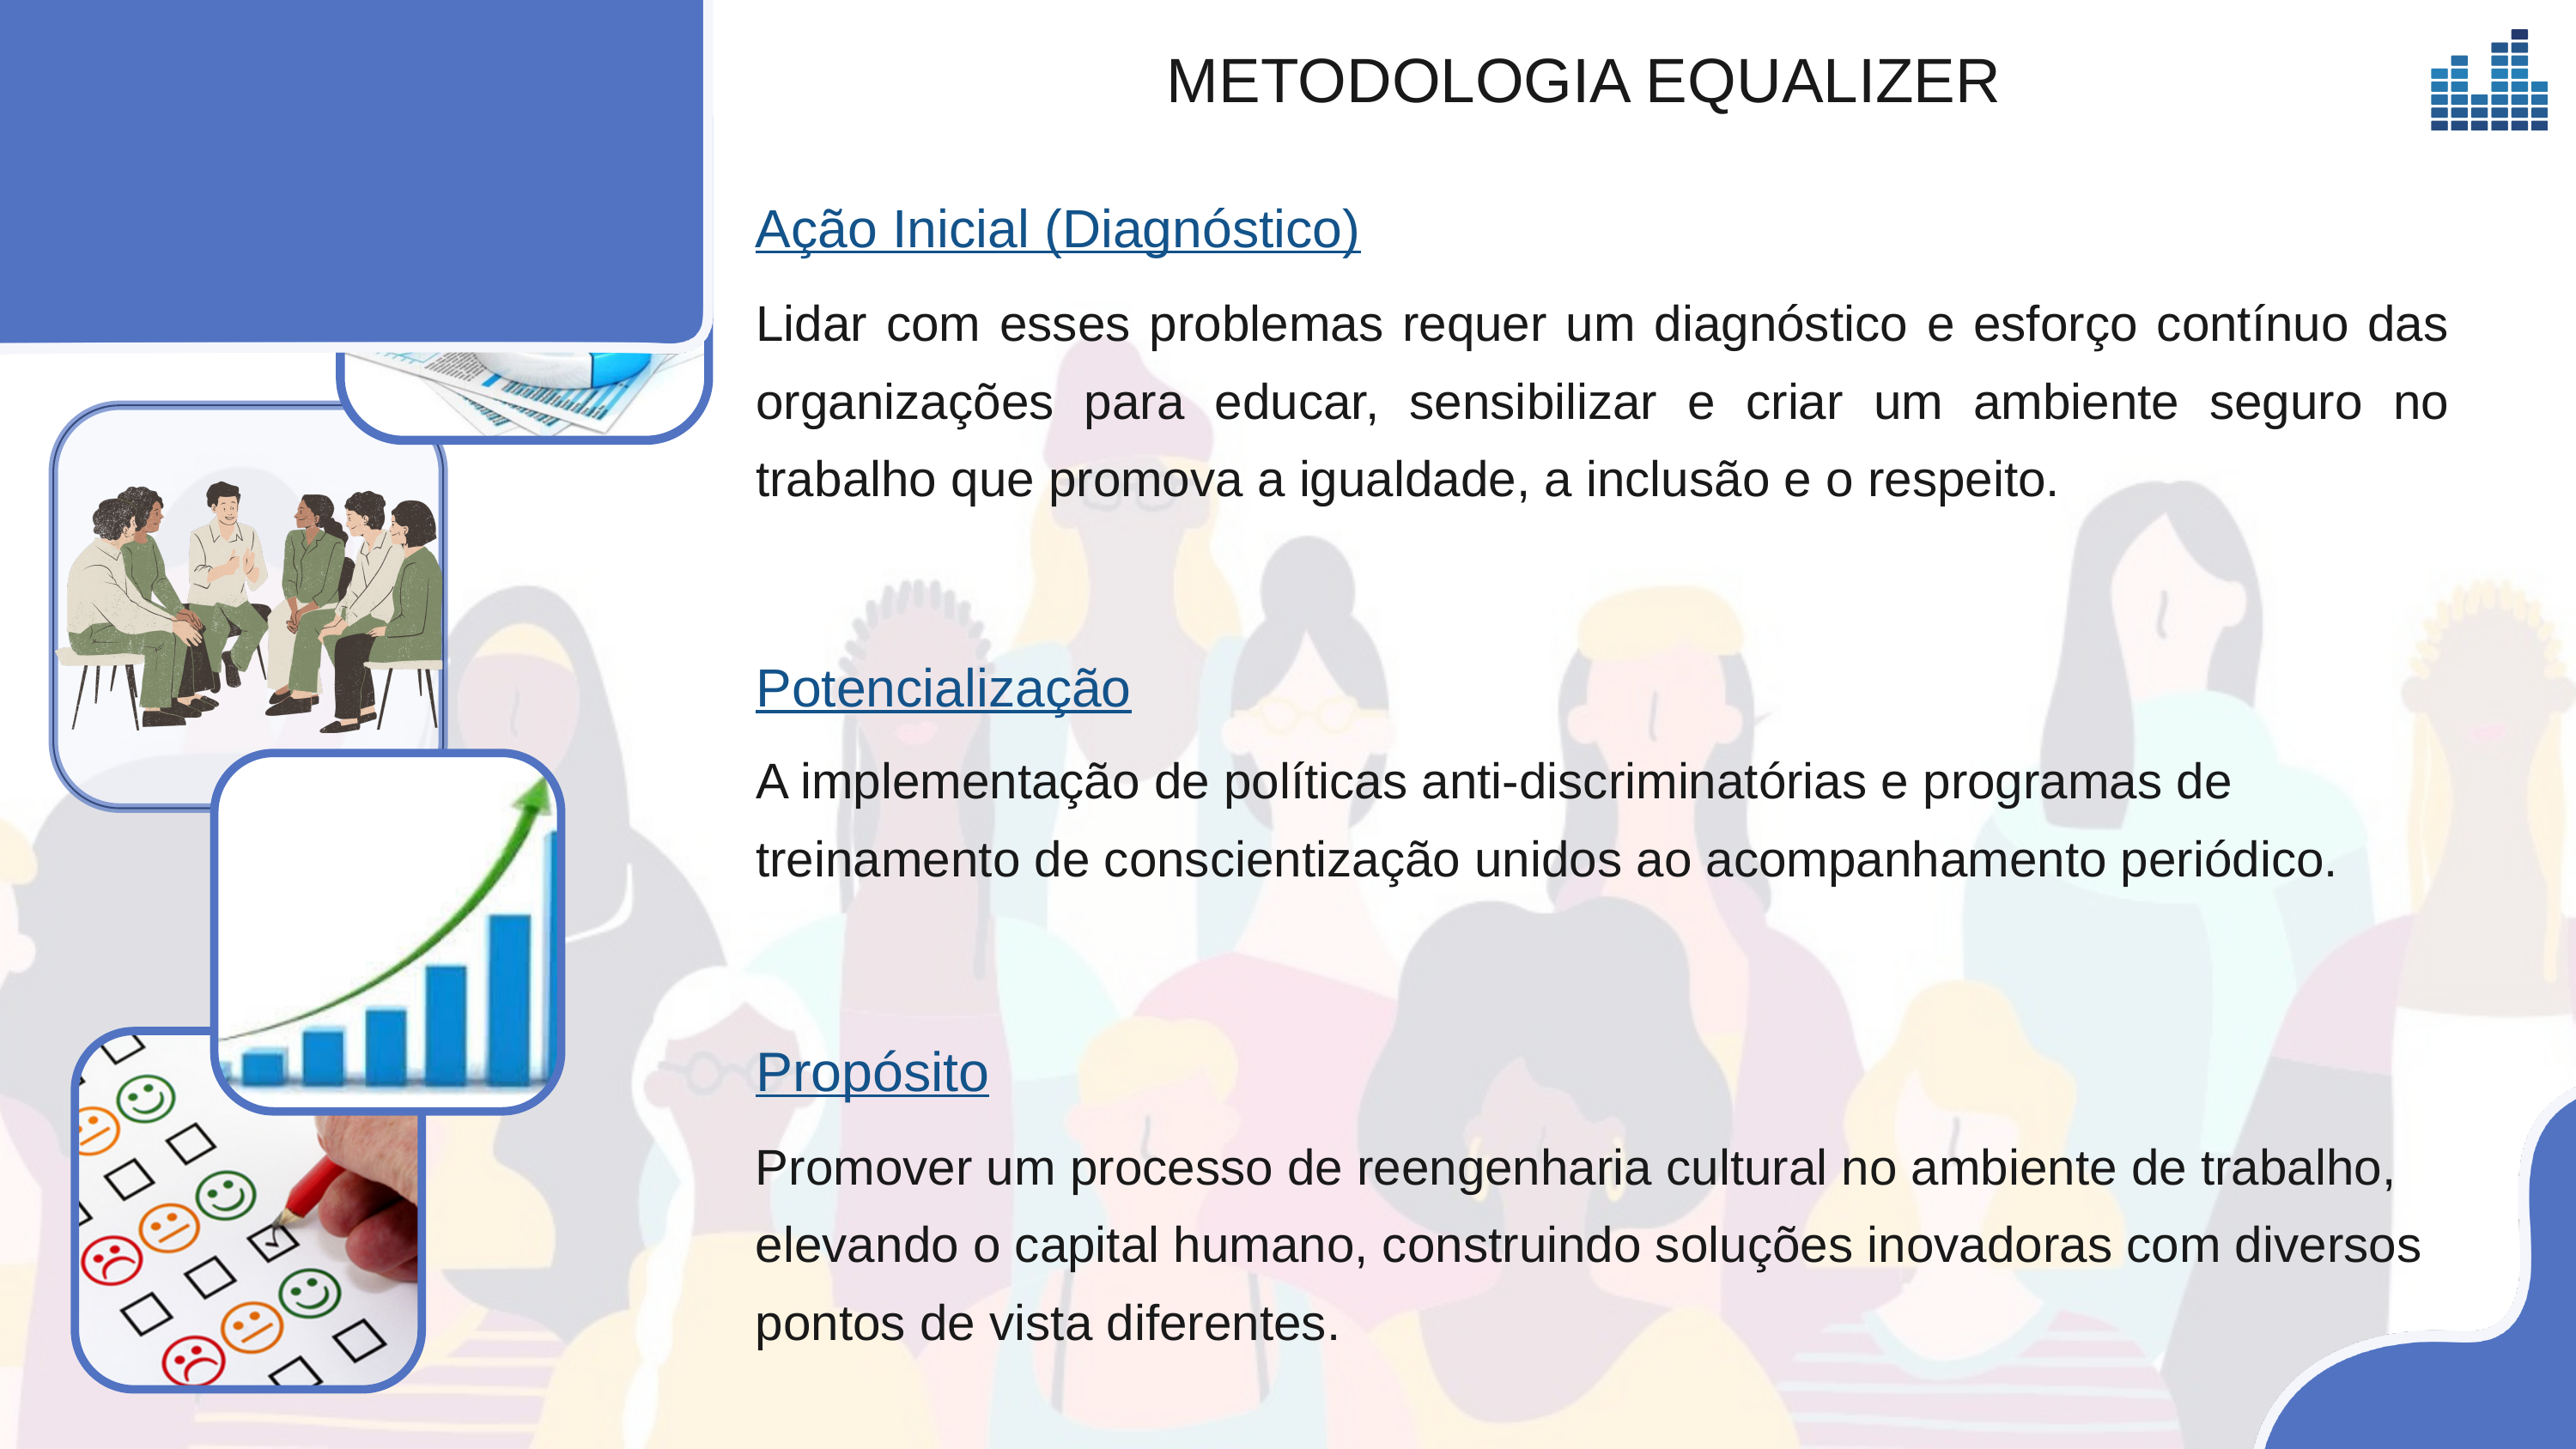

METODOLOGIA EQUALIZER

Ação Inicial (Diagnóstico)
Lidar com esses problemas requer um diagnóstico e esforço contínuo das organizações para educar, sensibilizar e criar um ambiente seguro no trabalho que promova a igualdade, a inclusão e o respeito.

Potencialização
A implementação de políticas anti-discriminatórias e programas de treinamento de conscientização unidos ao acompanhamento periódico.

Propósito

Promover um processo de reengenharia cultural no ambiente de trabalho, elevando o capital humano, construindo soluções inovadoras com diversos pontos de vista diferentes.